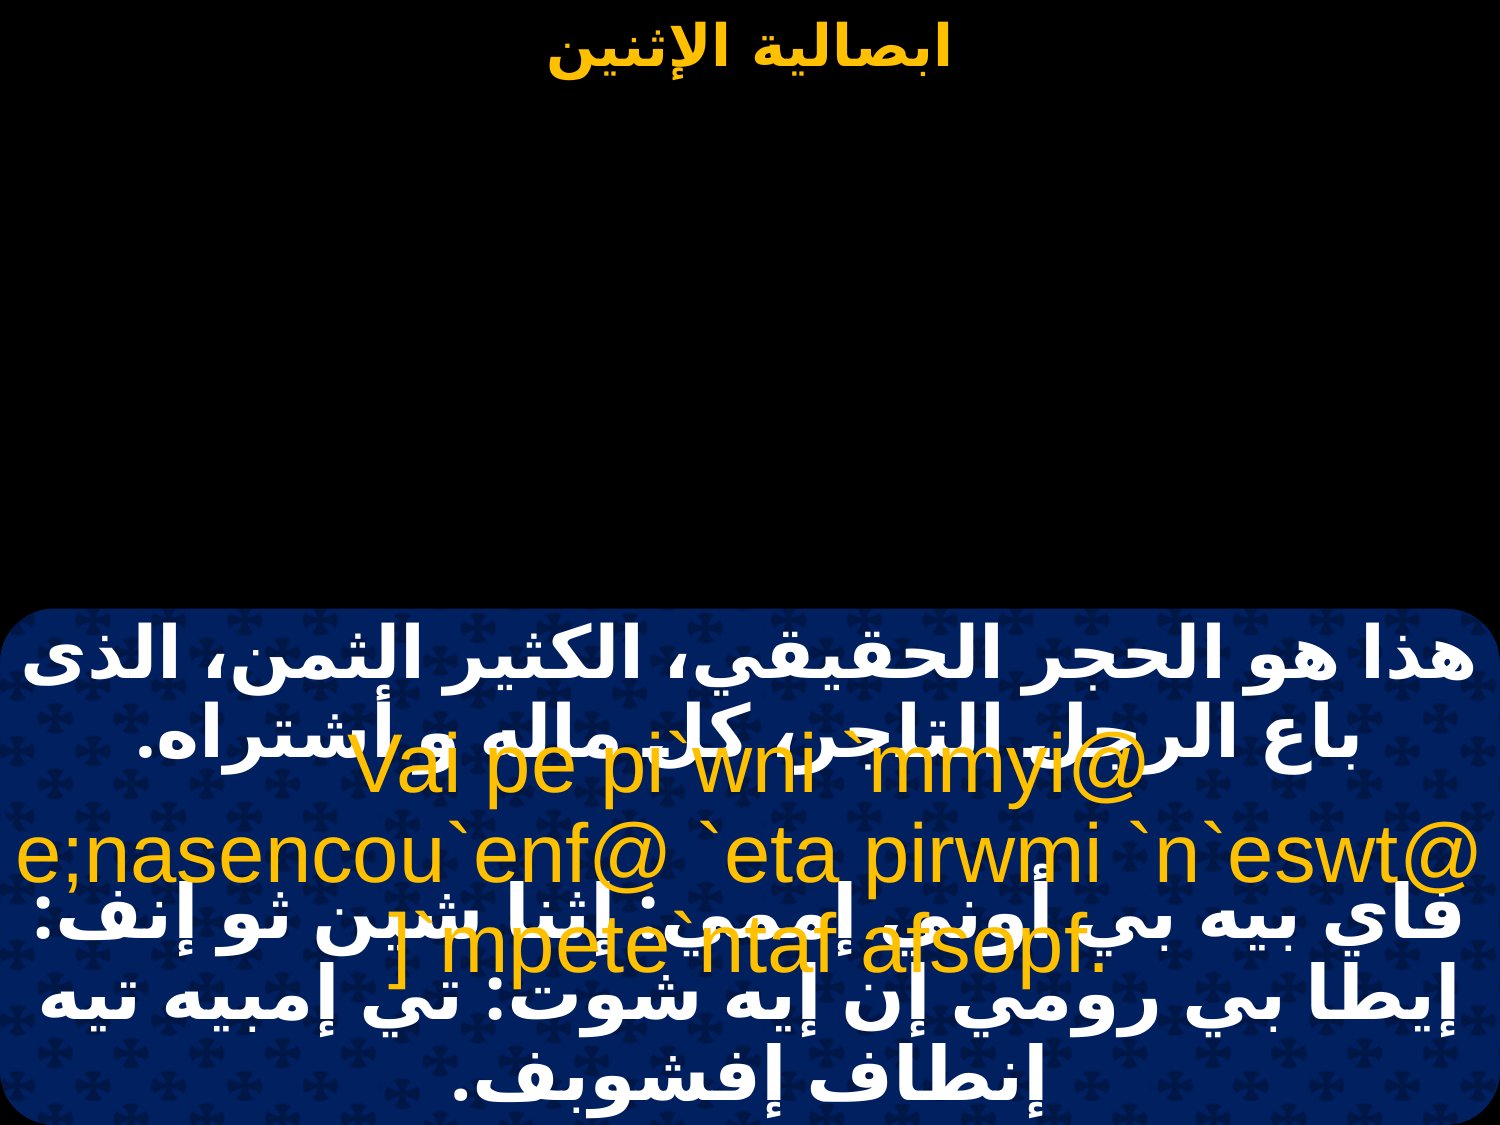

#
هذا هو الحجر الحقيقي، الكثير الثمن، الذى باع الرجل التاجر، كل ماله و أشتراه.
Vai pe pi`wni `mmyi@ e;nasencou`enf@ `eta pirwmi `n`eswt@ ]`mpete`ntaf afsopf.
فاي بيه بي أوني إممي: إثنا شين ثو إنف: إيطا بي رومي إن إيه شوت: تي إمبيه تيه إنطاف إفشوبف.